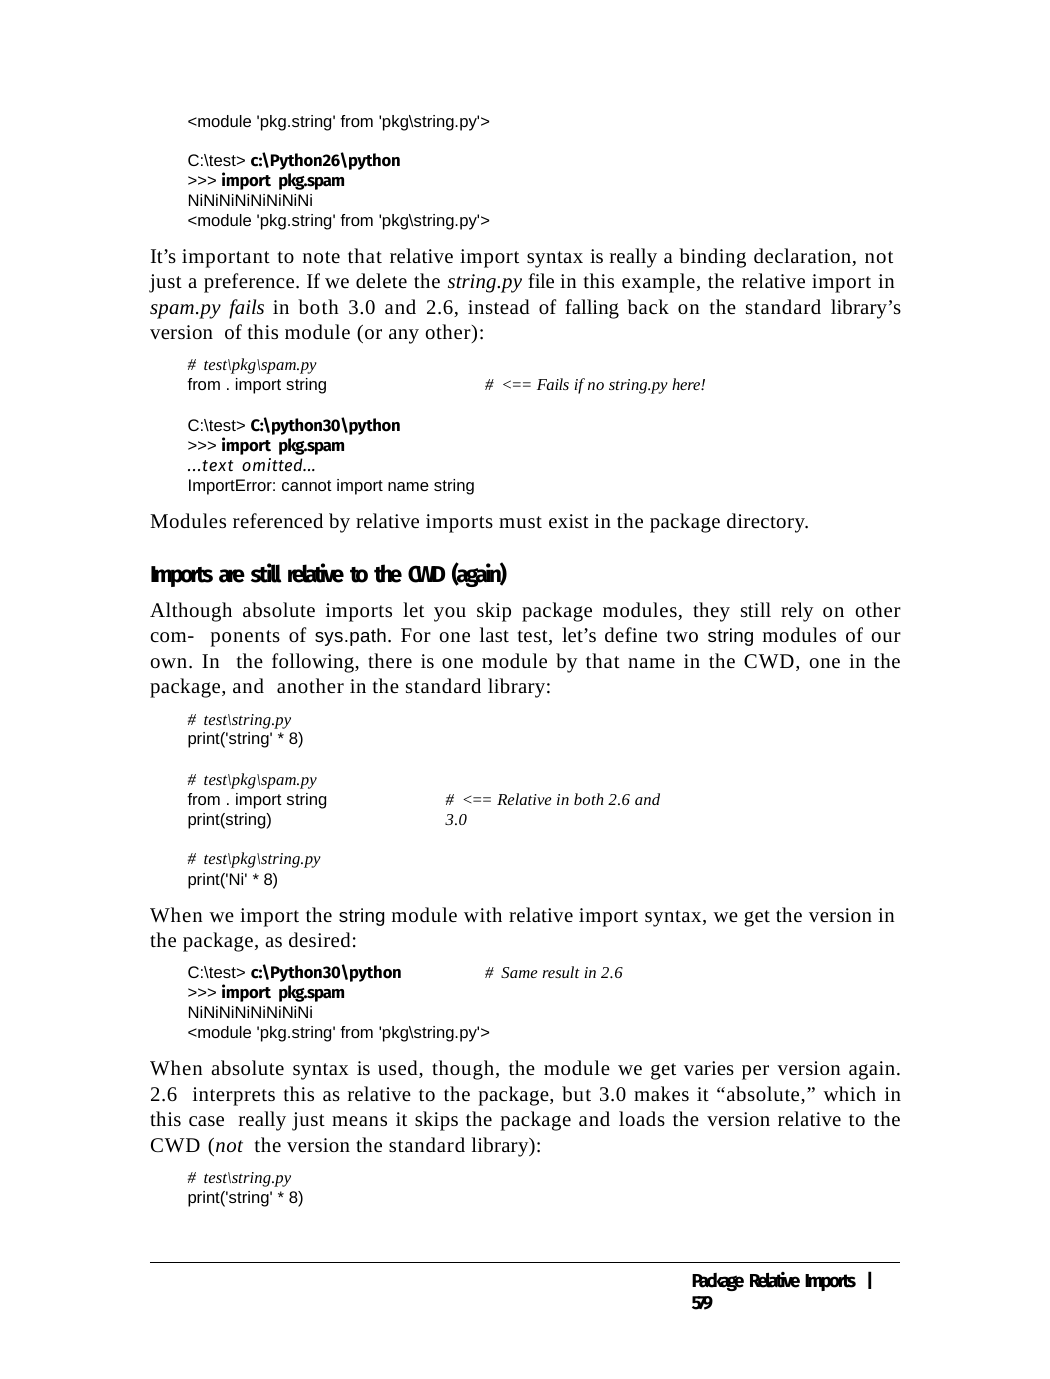

<module 'pkg.string' from 'pkg\string.py'>

C:\test> c:\Python26\python
>>> import pkg.spam
NiNiNiNiNiNiNiNi
<module 'pkg.string' from 'pkg\string.py'>
It’s important to note that relative import syntax is really a binding declaration, not  just a preference. If we delete the string.py file in this example, the relative import in  spam.py fails in both 3.0 and 2.6, instead of falling back on the standard library’s version  of this module (or any other):
# test\pkg\spam.py
from . import string	# <== Fails if no string.py here!

C:\test> C:\python30\python
>>> import pkg.spam
...text omitted...
ImportError: cannot import name string
Modules referenced by relative imports must exist in the package directory.

Imports are still relative to the CWD (again)
Although absolute imports let you skip package modules, they still rely on other com-  ponents of sys.path. For one last test, let’s define two string modules of our own. In  the following, there is one module by that name in the CWD, one in the package, and  another in the standard library:
# test\string.py
print('string' * 8)
# test\pkg\spam.py
from . import string  print(string)
# <== Relative in both 2.6 and 3.0
# test\pkg\string.py
print('Ni' * 8)
When we import the string module with relative import syntax, we get the version in  the package, as desired:
C:\test> c:\Python30\python	# Same result in 2.6
>>> import pkg.spam
NiNiNiNiNiNiNiNi
<module 'pkg.string' from 'pkg\string.py'>
When absolute syntax is used, though, the module we get varies per version again. 2.6  interprets this as relative to the package, but 3.0 makes it “absolute,” which in this case  really just means it skips the package and loads the version relative to the CWD (not  the version the standard library):
# test\string.py
print('string' * 8)

Package Relative Imports  |  579